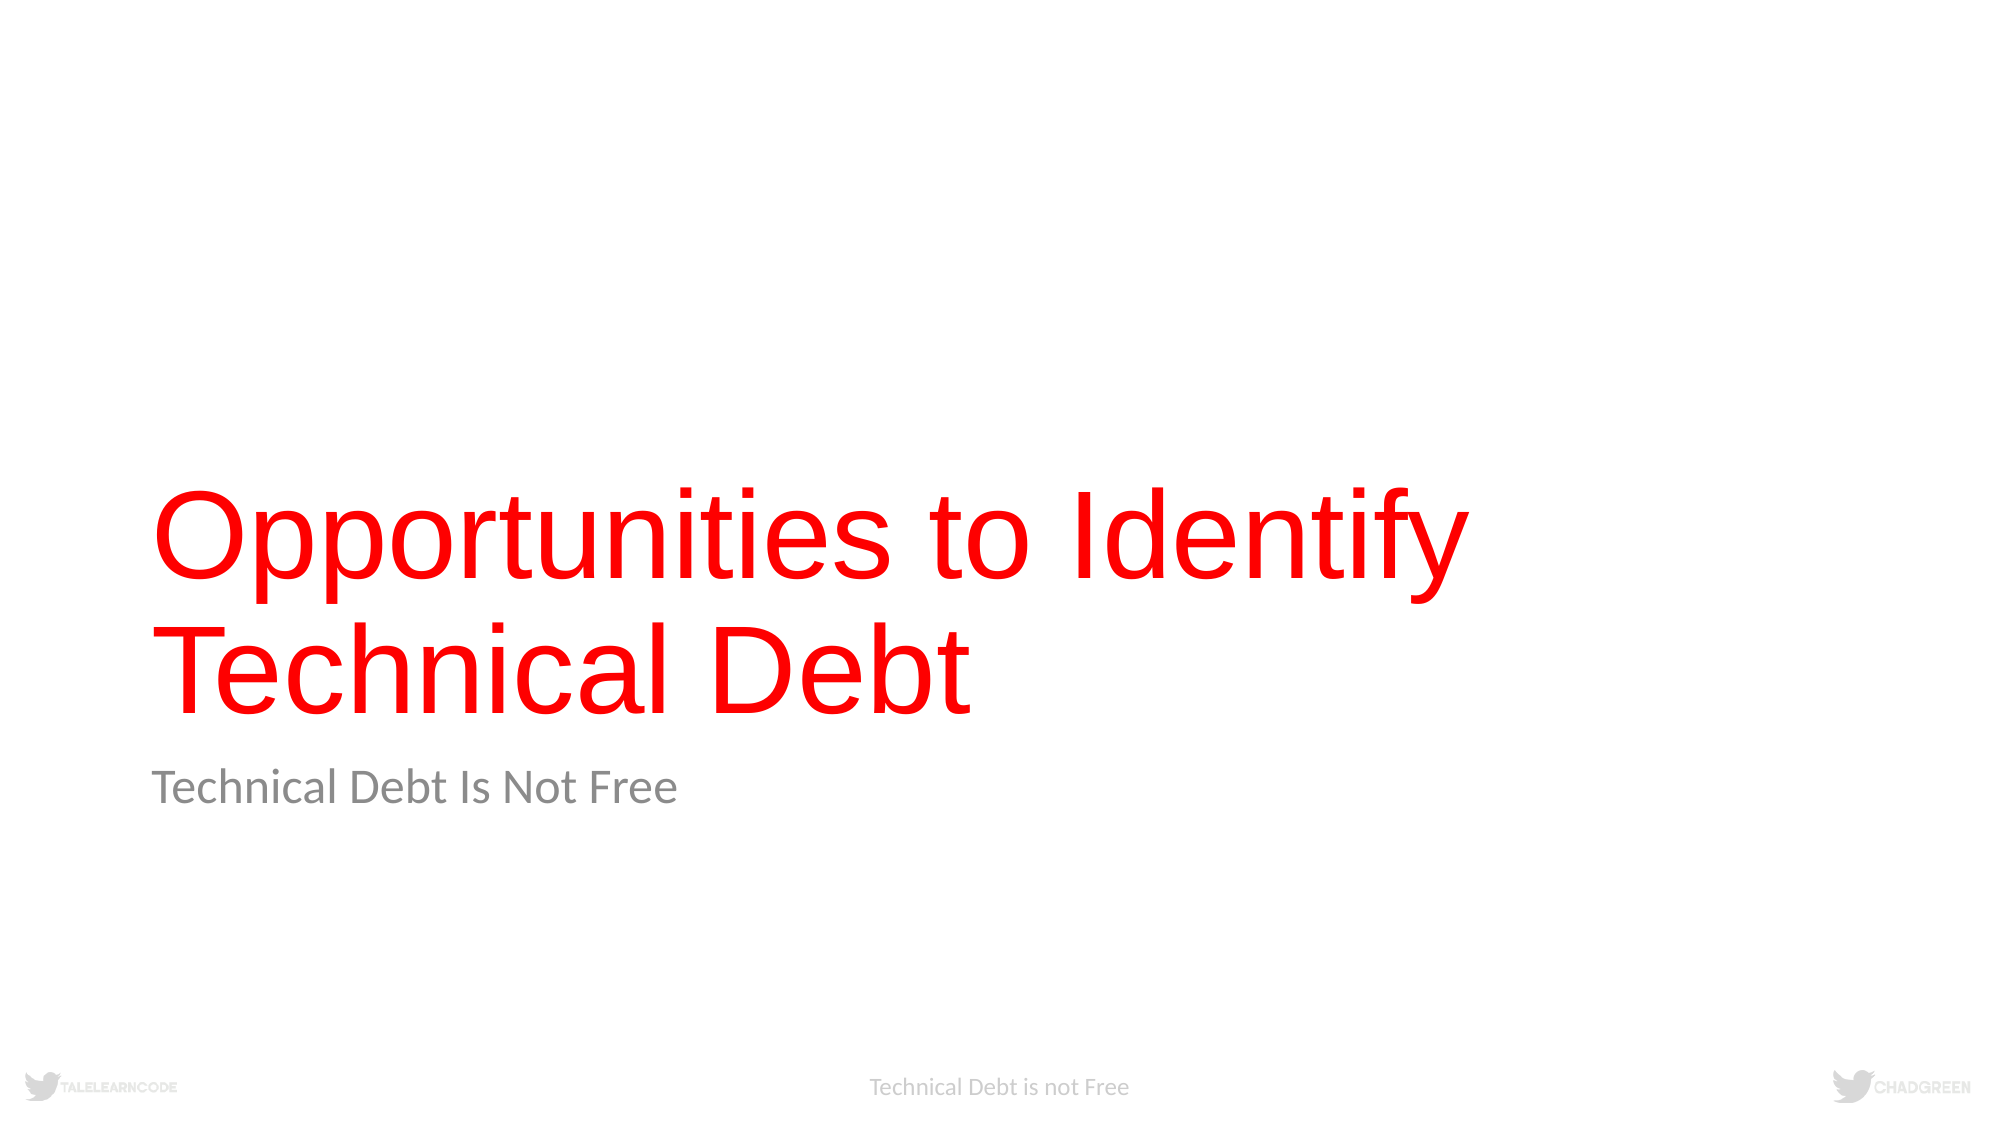

# Opportunities to Identify Technical Debt
Technical Debt Is Not Free